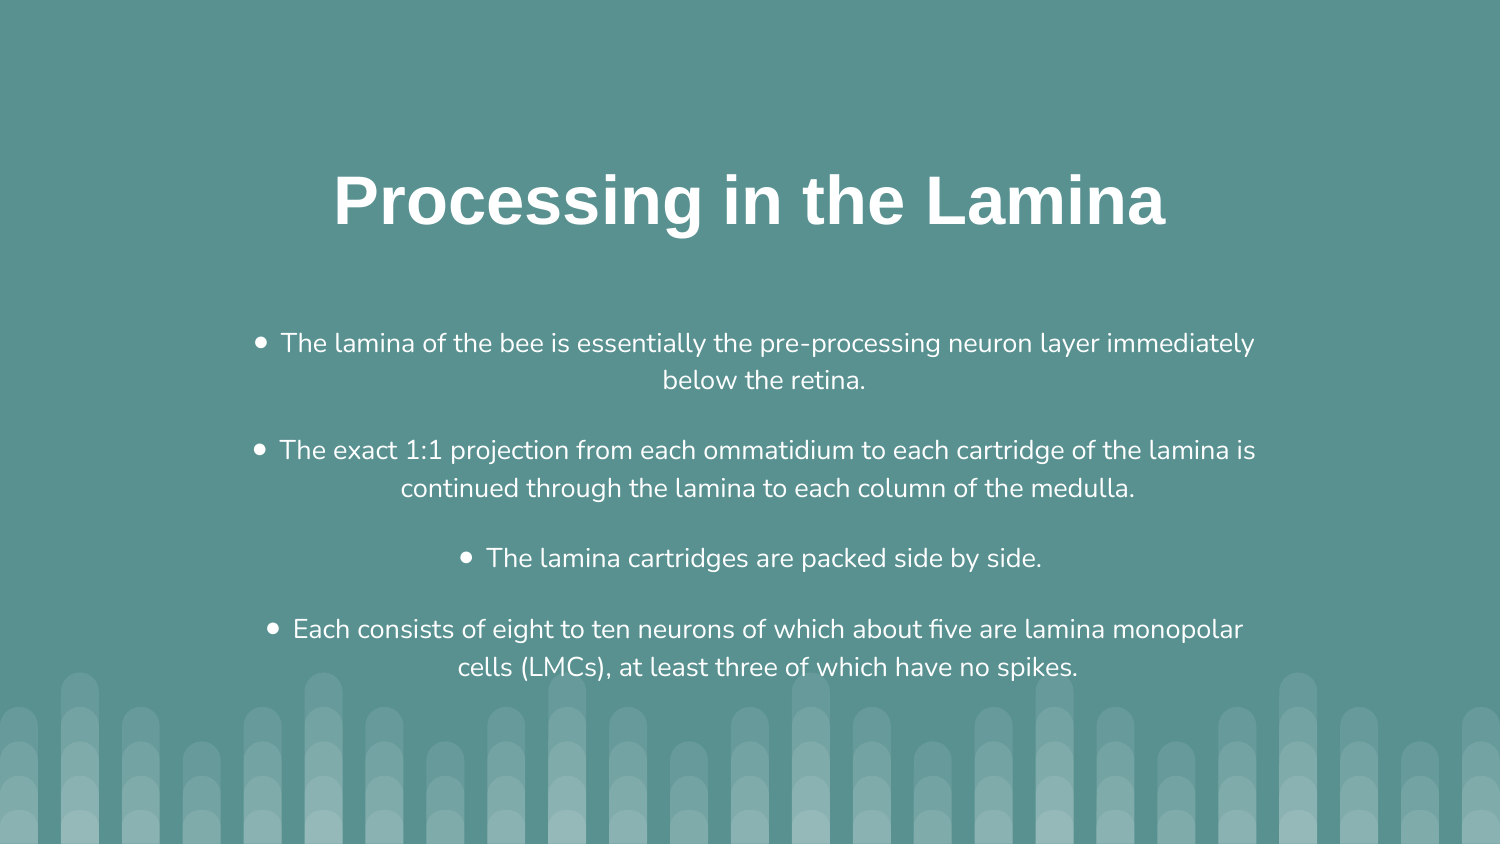

# Processing in the Lamina
The lamina of the bee is essentially the pre-processing neuron layer immediately below the retina.
The exact 1:1 projection from each ommatidium to each cartridge of the lamina is continued through the lamina to each column of the medulla.
The lamina cartridges are packed side by side.
Each consists of eight to ten neurons of which about five are lamina monopolar cells (LMCs), at least three of which have no spikes.